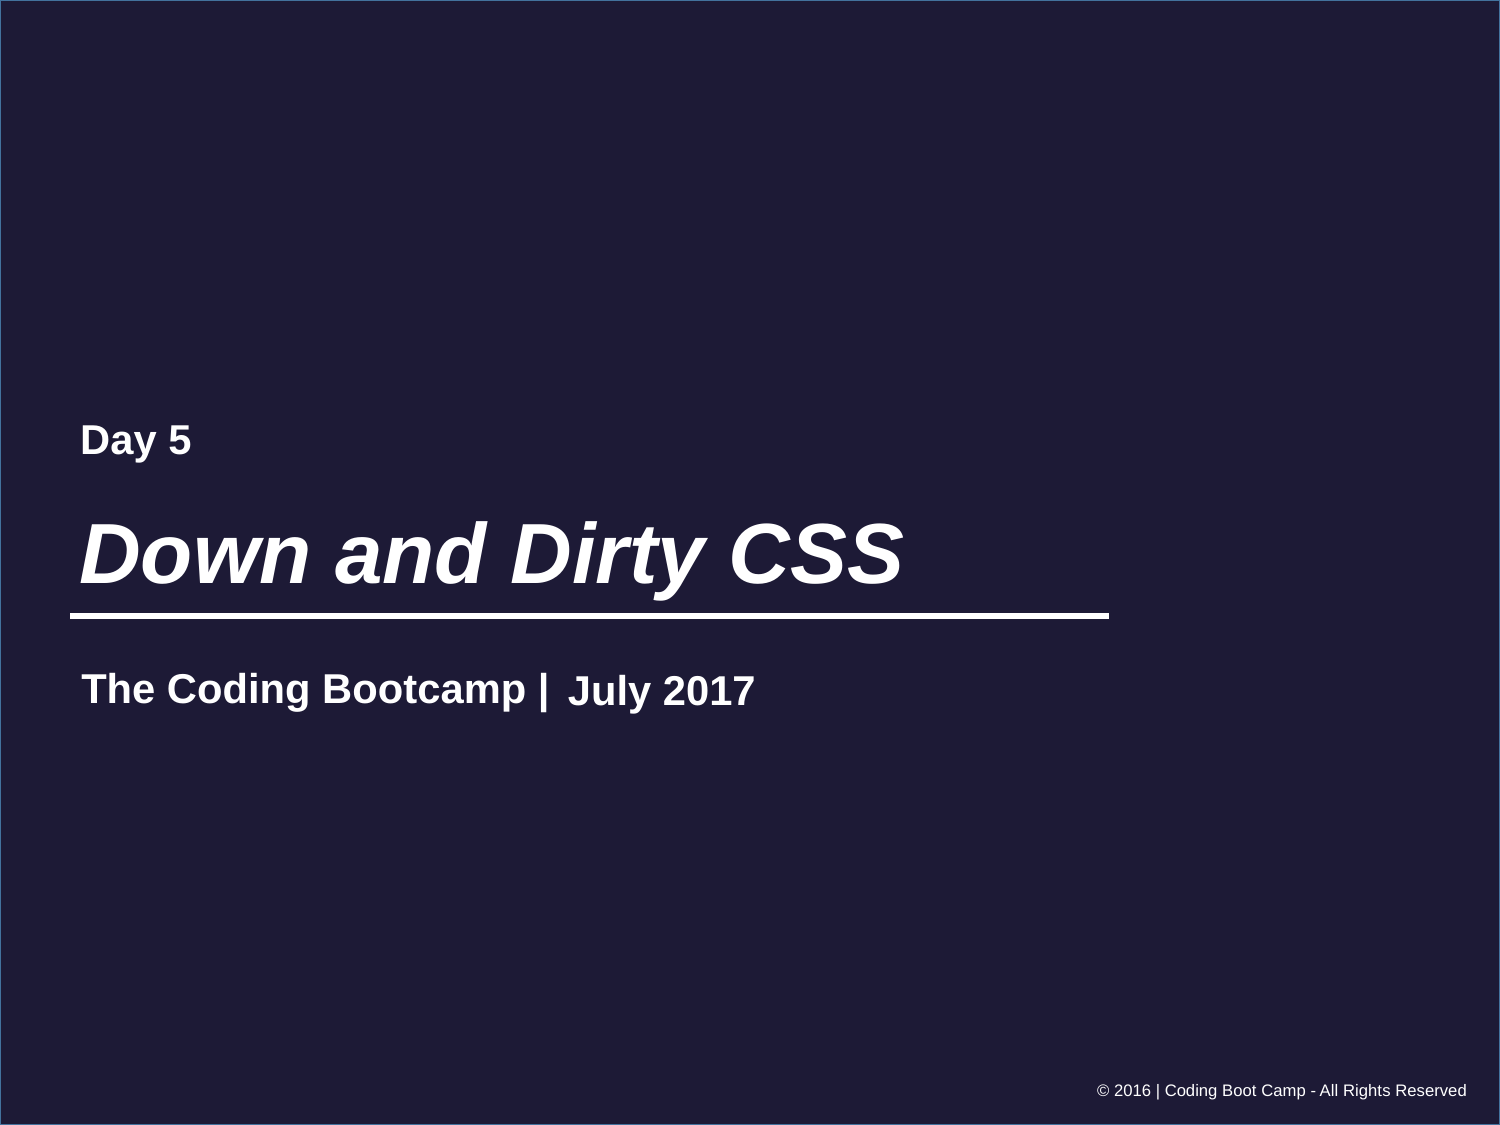

Day 5
# Down and Dirty CSS
July 2017